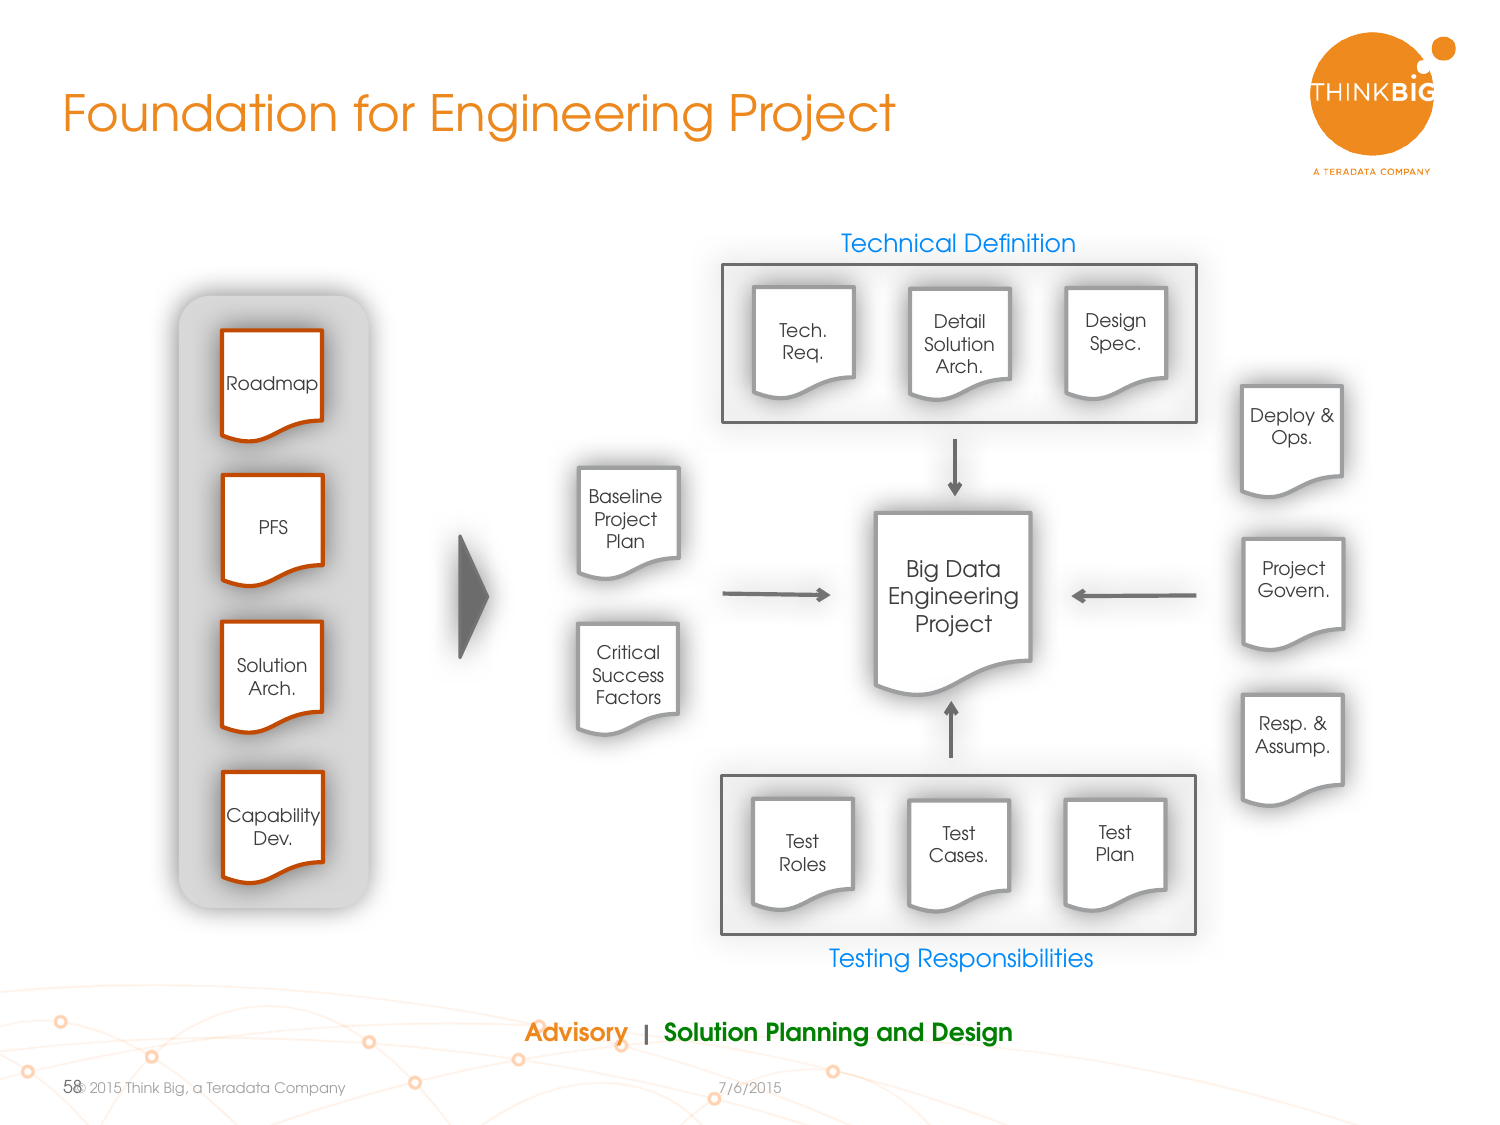

# Foundation for Engineering Project
Technical Definition

Tech.
Req.

Design
Spec.

Detail
Solution
Arch.

Roadmap

Deploy &
Ops.

Baseline
Project
Plan

PFS

Project
Govern.
Big Data
Engineering
Project

Critical
Success
Factors
Solution
Arch.

Resp. &
Assump.

Capability
Dev.

Test
Roles

Test
Plan

Test
Cases.
Testing Responsibilities
Advisory  |  Solution Planning and Design
7/6/2015
© 2015 Think Big, a Teradata Company